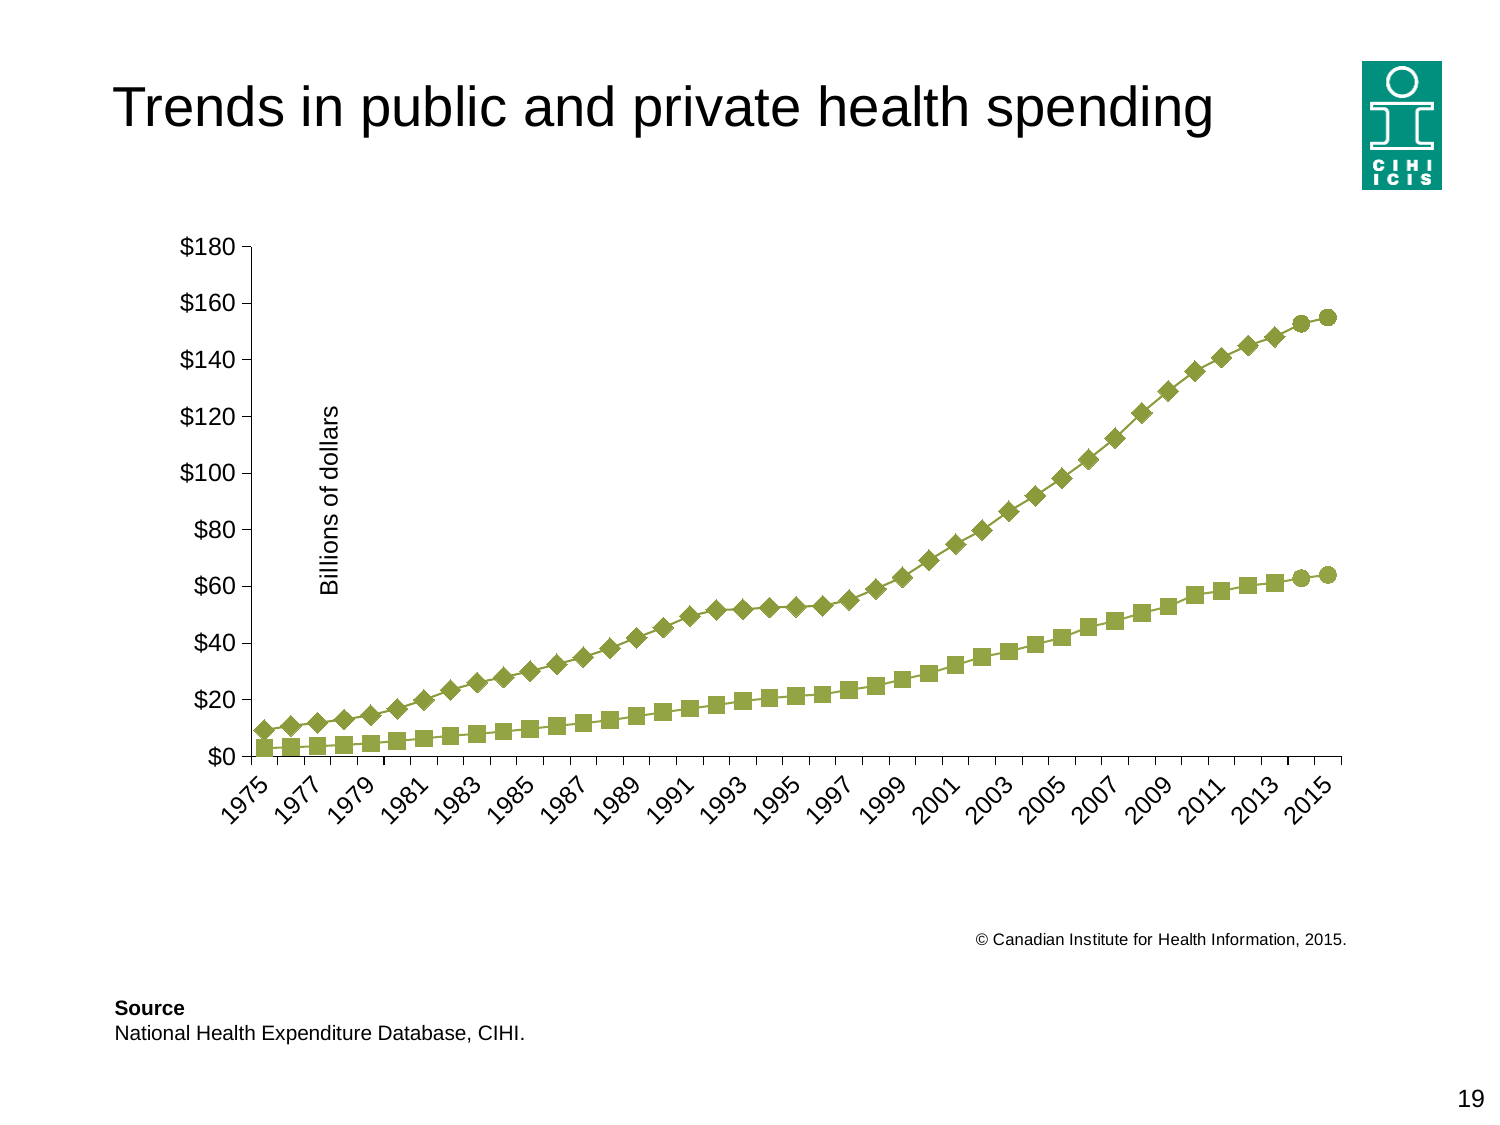

# Trends in public and private health spending

### Chart

| Category | Public sector | Private sector | Forecast |
|---|---|---|---|
| 1975 | 9.3002598739976 | 2.899176974576033 | None |
| 1976 | 10.817193959714075 | 3.2325888063457966 | None |
| 1977 | 11.8445587424266 | 3.60541971654296 | None |
| 1978 | 13.040514355236663 | 4.066285472880579 | None |
| 1979 | 14.552275893237107 | 4.617402243626647 | None |
| 1980 | 16.841848260392375 | 5.456523384061482 | None |
| 1981 | 19.94259472341868 | 6.334112156197697 | None |
| 1982 | 23.446841131222396 | 7.3122913264686185 | None |
| 1983 | 26.080011085959317 | 7.958591985707315 | None |
| 1984 | 27.956876397503784 | 8.78626380985058 | None |
| 1985 | 30.095507968595623 | 9.746861248758771 | None |
| 1986 | 32.529425644474024 | 10.808721833156053 | None |
| 1987 | 35.055703023802046 | 11.733504565207776 | None |
| 1988 | 38.163668349941005 | 12.796401857802763 | None |
| 1989 | 41.91187947559051 | 14.184342822861987 | None |
| 1990 | 45.51580232429793 | 15.57707705025493 | None |
| 1991 | 49.530510430224524 | 16.906919526763094 | None |
| 1992 | 51.74168566307932 | 18.111950084452342 | None |
| 1993 | 51.9410291619099 | 19.57805585107128 | None |
| 1994 | 52.585405164135594 | 20.574222208237774 | None |
| 1995 | 52.867286890606316 | 21.370104241402263 | None |
| 1996 | 53.17179841235122 | 21.91049453852086 | None |
| 1997 | 55.20845794819075 | 23.53307809198891 | None |
| 1998 | 59.169391333870635 | 24.89787542415245 | None |
| 1999 | 63.2879360353021 | 27.180560117281356 | None |
| 2000 | 69.27469234108565 | 29.335004869107944 | None |
| 2001 | 74.98451038924146 | 32.21664364758626 | None |
| 2002 | 79.9091637843177 | 35.14729639878495 | None |
| 2003 | 86.5660716056695 | 37.02529509945865 | None |
| 2004 | 92.03956598638806 | 39.5156636687682 | None |
| 2005 | 98.26610605816653 | 41.93041671192038 | None |
| 2006 | 104.9613559545786 | 45.66369949845187 | None |
| 2007 | 112.37235718357762 | 47.77007243905805 | None |
| 2008 | 121.30946211884589 | 50.631763708786586 | None |
| 2009 | 129.03357432818504 | 52.93785563556894 | None |
| 2010 | 136.0589236215685 | 57.10063459666824 | None |
| 2011 | 140.84674676678586 | 58.38189080230876 | None |
| 2012 | 145.10045356179705 | 60.34259020934201 | None |
| 2013 | 148.14336023325666 | 61.31420853161239 | None |
| 2014 | 152.76707366703673 | 62.9409750351297 | None |
| 2015 | 155.00034416001648 | 64.14397759197549 | None |
Source
National Health Expenditure Database, CIHI.
19